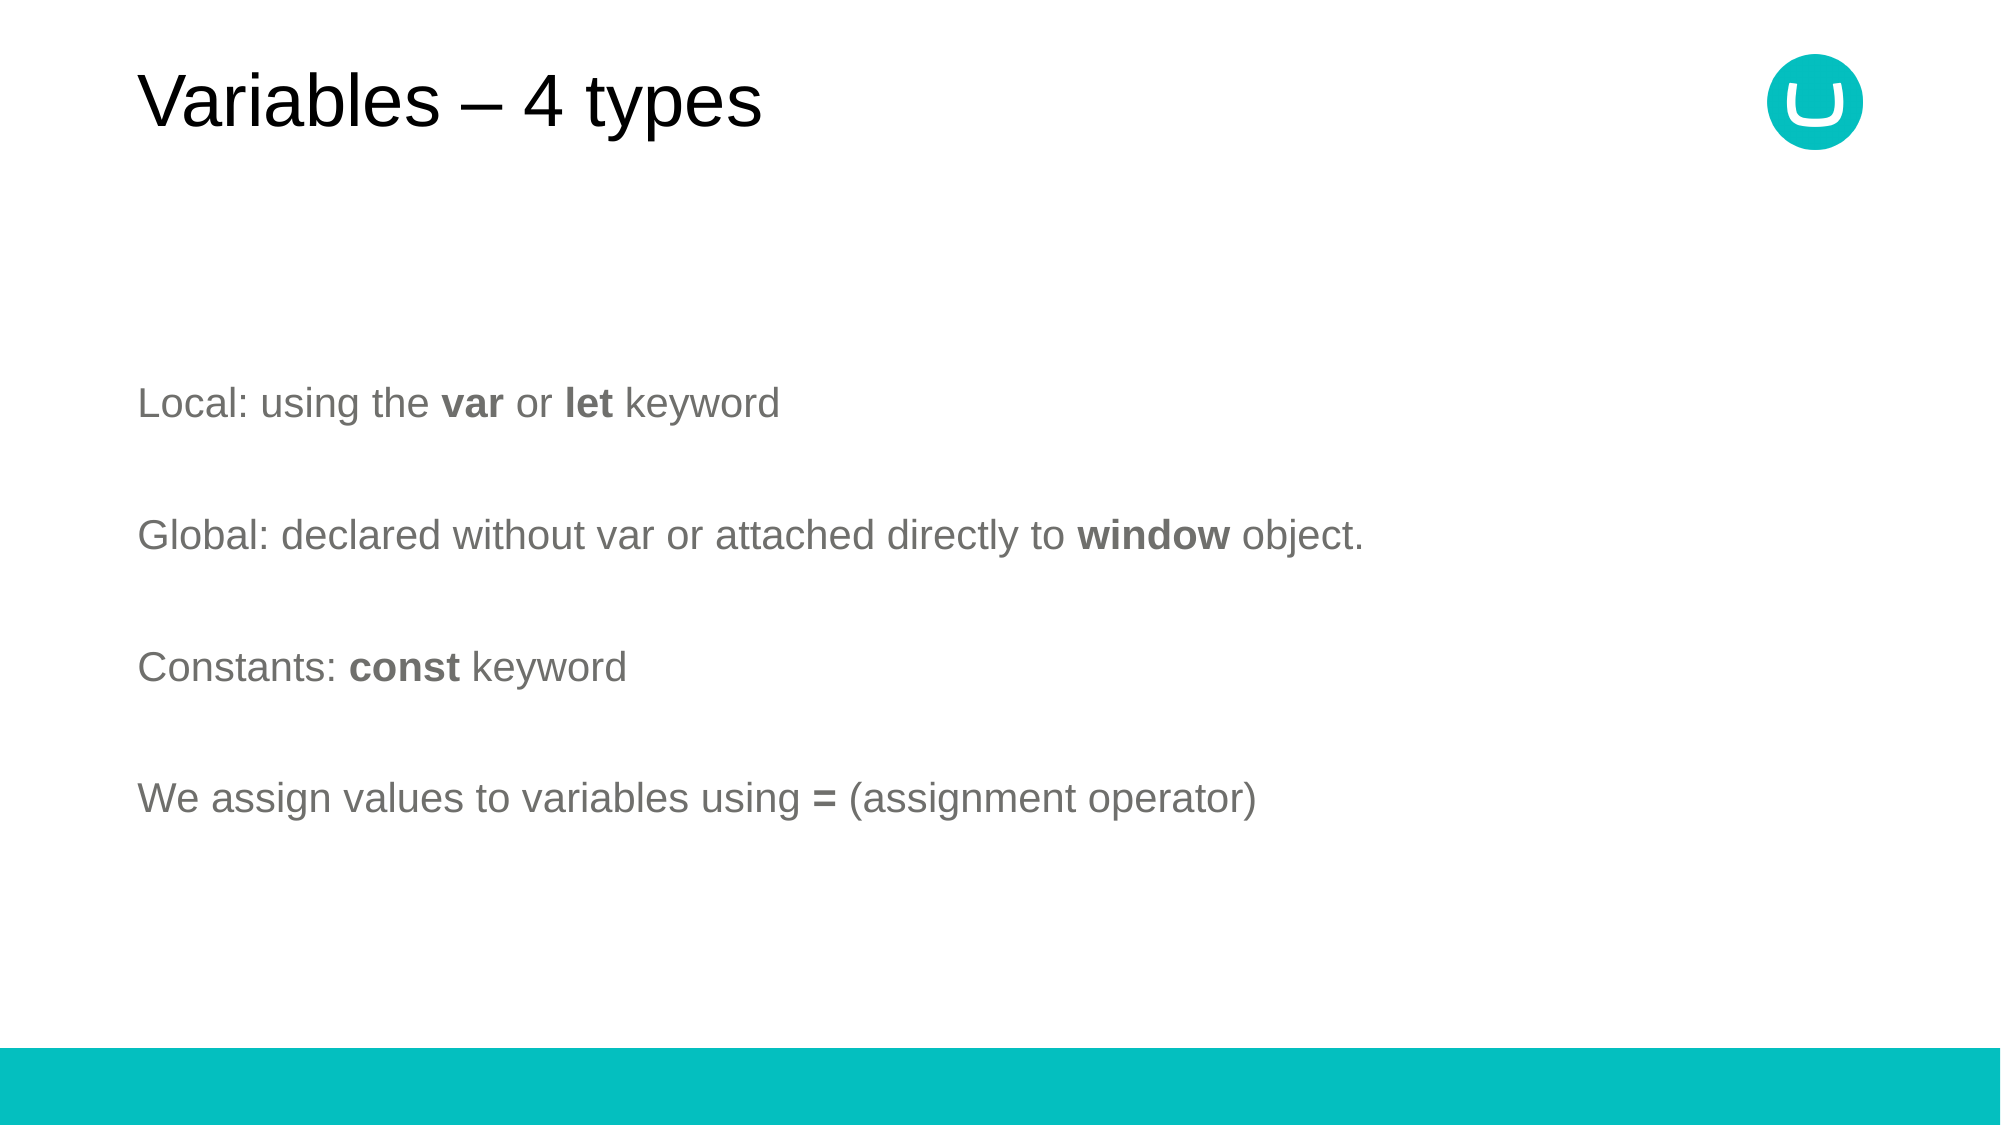

# Variables – 4 types
Local: using the var or let keyword

Global: declared without var or attached directly to window object.

Constants: const keyword

We assign values to variables using = (assignment operator)